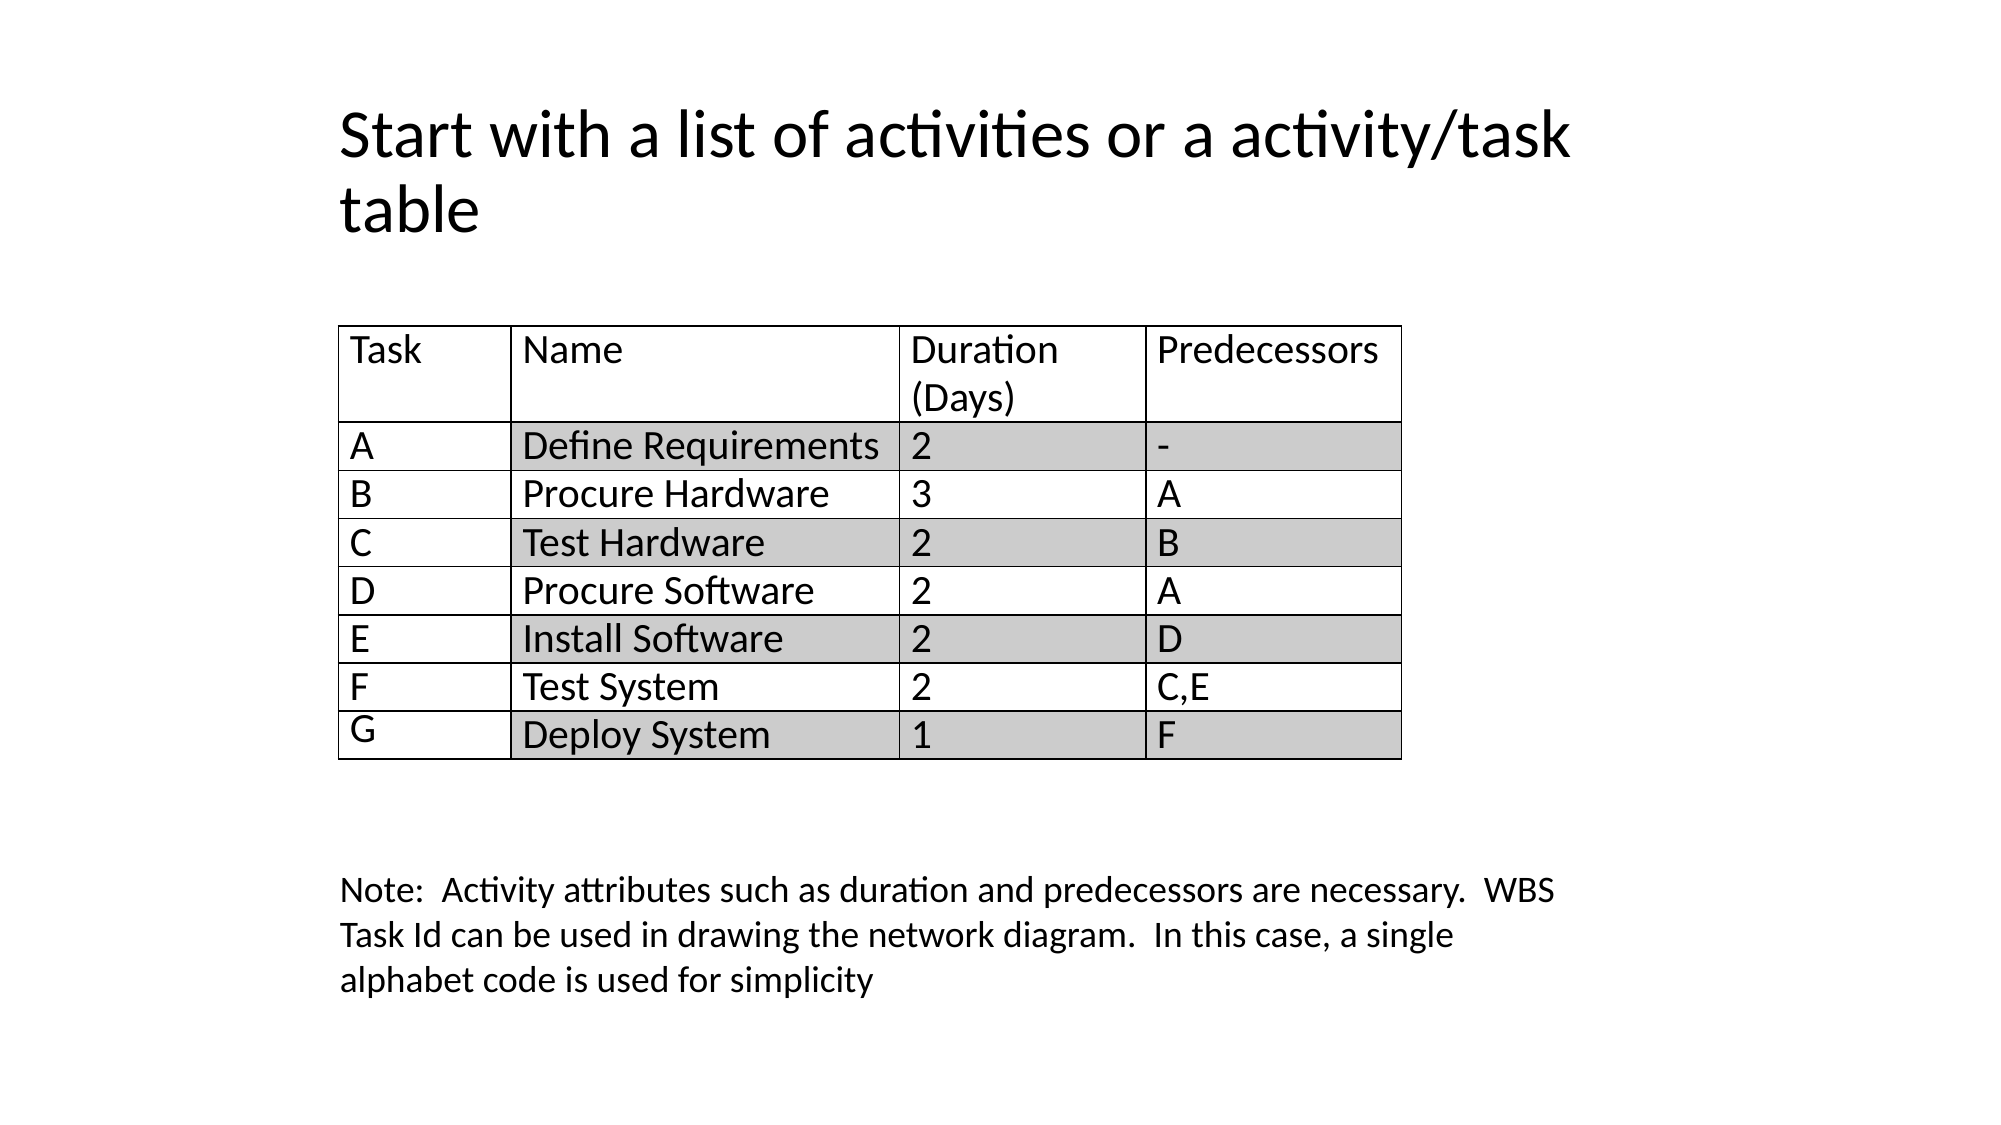

# Start with a list of activities or a activity/task table
| Task | Name | Duration (Days) | Predecessors |
| --- | --- | --- | --- |
| A | Define Requirements | 2 | - |
| B | Procure Hardware | 3 | A |
| C | Test Hardware | 2 | B |
| D | Procure Software | 2 | A |
| E | Install Software | 2 | D |
| F | Test System | 2 | C,E |
| G | Deploy System | 1 | F |
Note:  Activity attributes such as duration and predecessors are necessary.  WBS Task Id can be used in drawing the network diagram.  In this case, a single alphabet code is used for simplicity